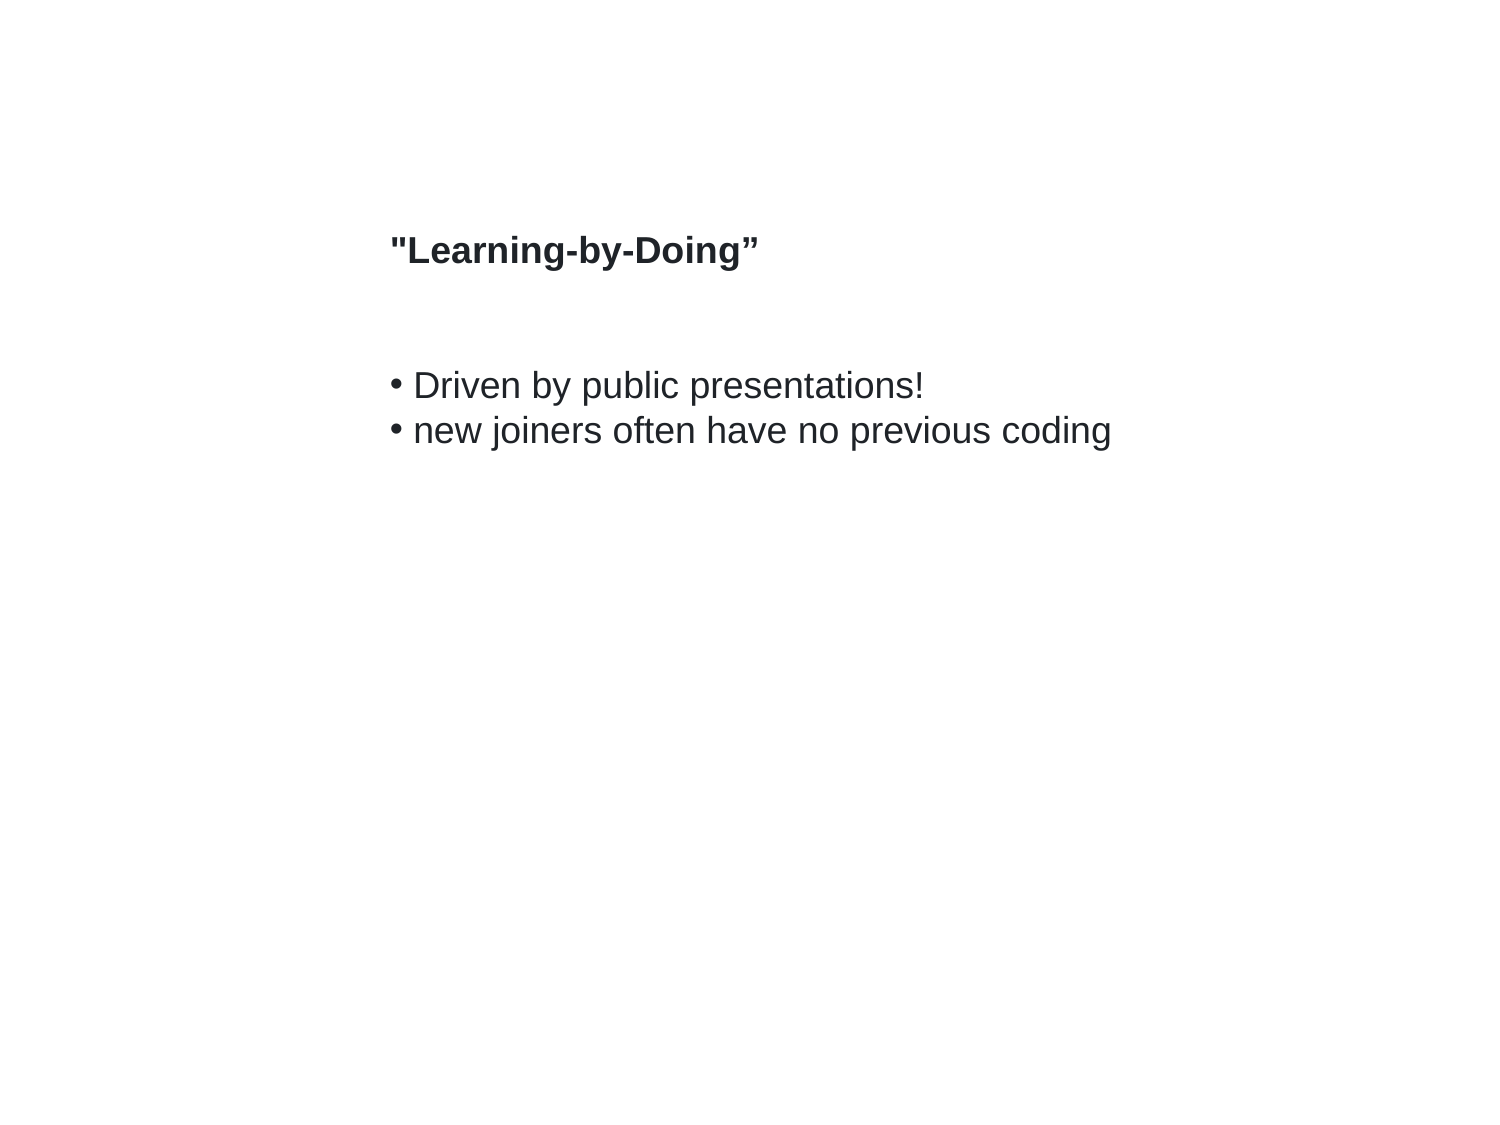

"Learning-by-Doing”

 Driven by public presentations!
 new joiners often have no previous coding